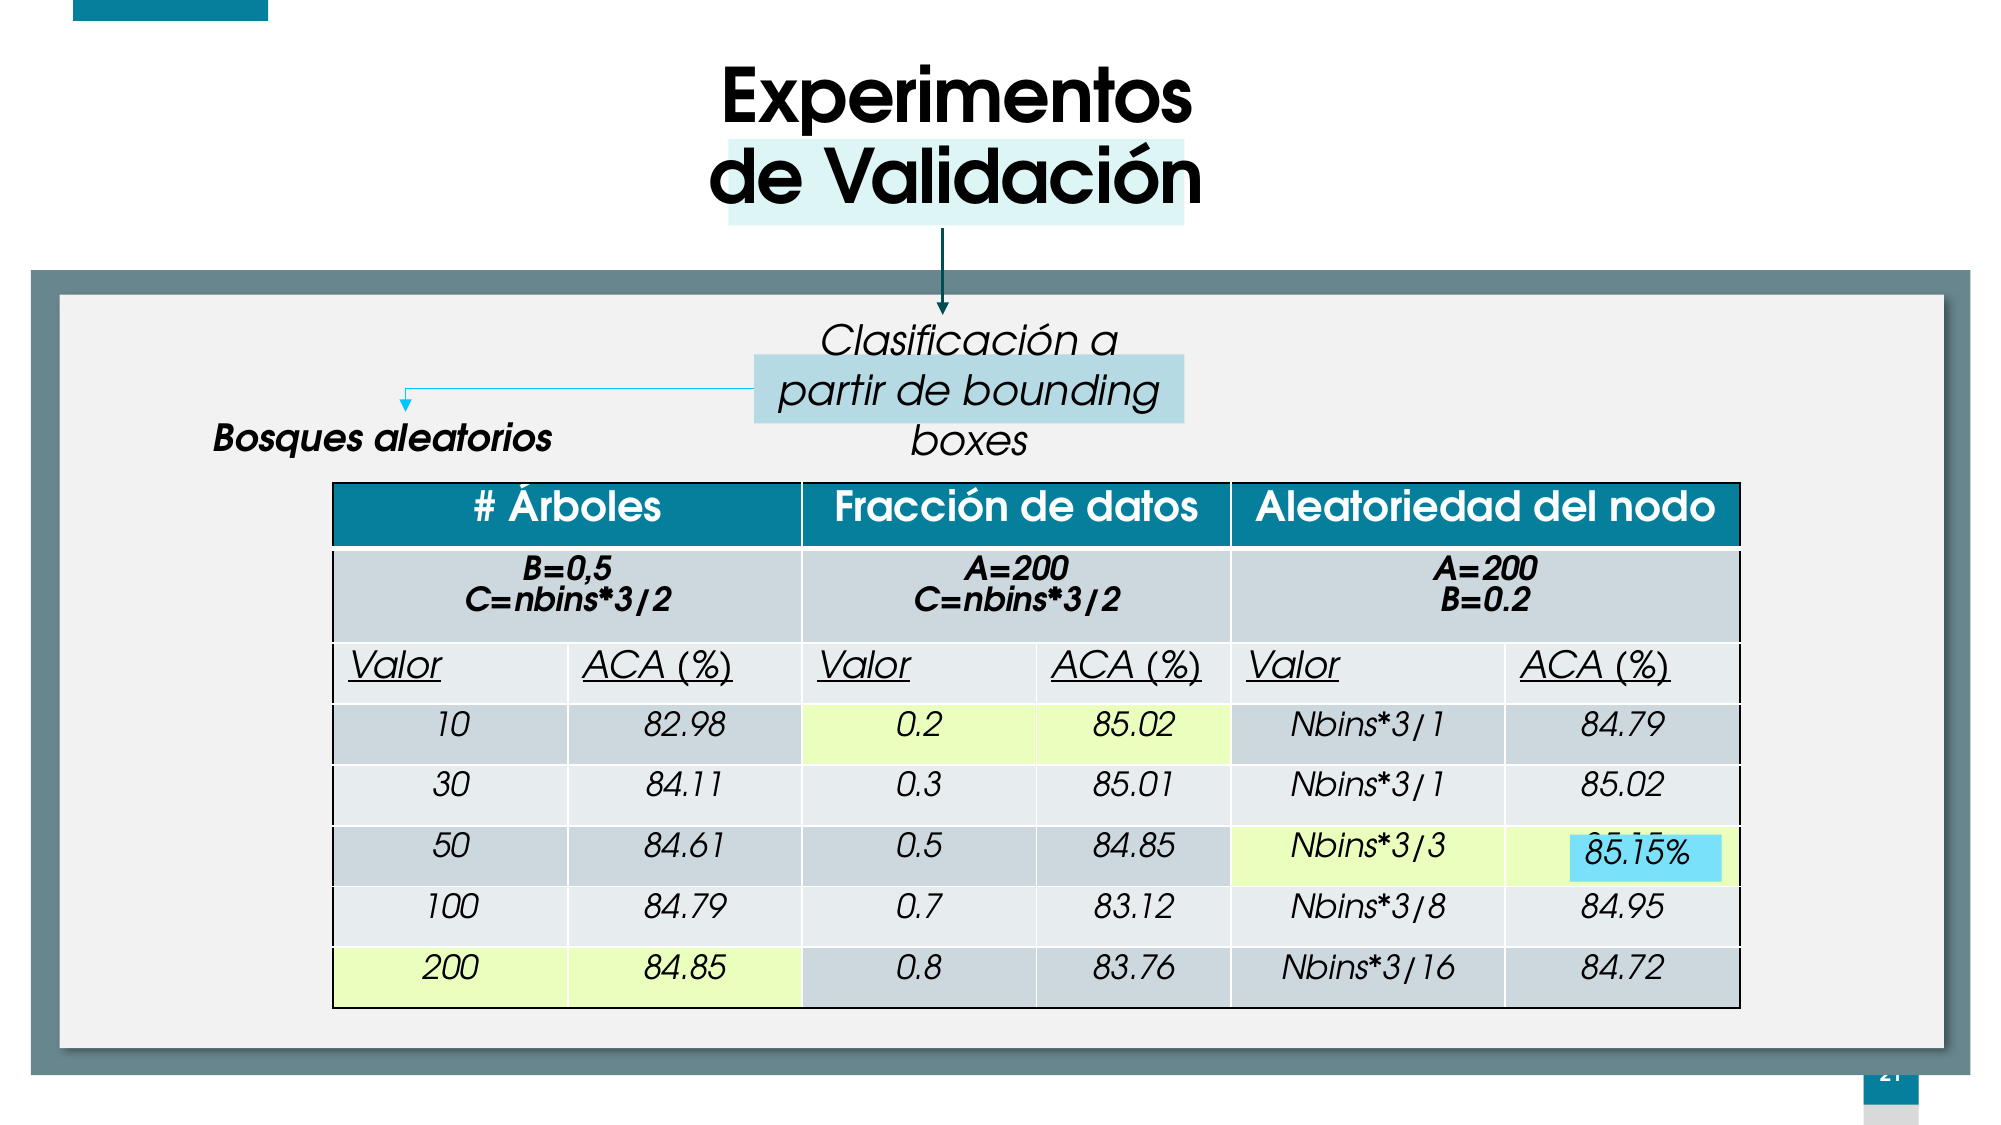

Experimentos de Validación

Clasificación a partir de bounding boxes
Bosques aleatorios
| # Árboles |  | Fracción de datos |  | Aleatoriedad del nodo |  |
| --- | --- | --- | --- | --- | --- |
| B=0,5 C=nbins\*3/2 |  | A=200 C=nbins\*3/2 |  | A=200 B=0.2 |  |
| Valor | ACA (%) | Valor | ACA (%) | Valor | ACA (%) |
| 10 | 82.98 | 0.2 | 85.02 | Nbins\*3/1 | 84.79 |
| 30 | 84.11 | 0.3 | 85.01 | Nbins\*3/1 | 85.02 |
| 50 | 84.61 | 0.5 | 84.85 | Nbins\*3/3 | 85.15 |
| 100 | 84.79 | 0.7 | 83.12 | Nbins\*3/8 | 84.95 |
| 200 | 84.85 | 0.8 | 83.76 | Nbins\*3/16 | 84.72 |
85.15%